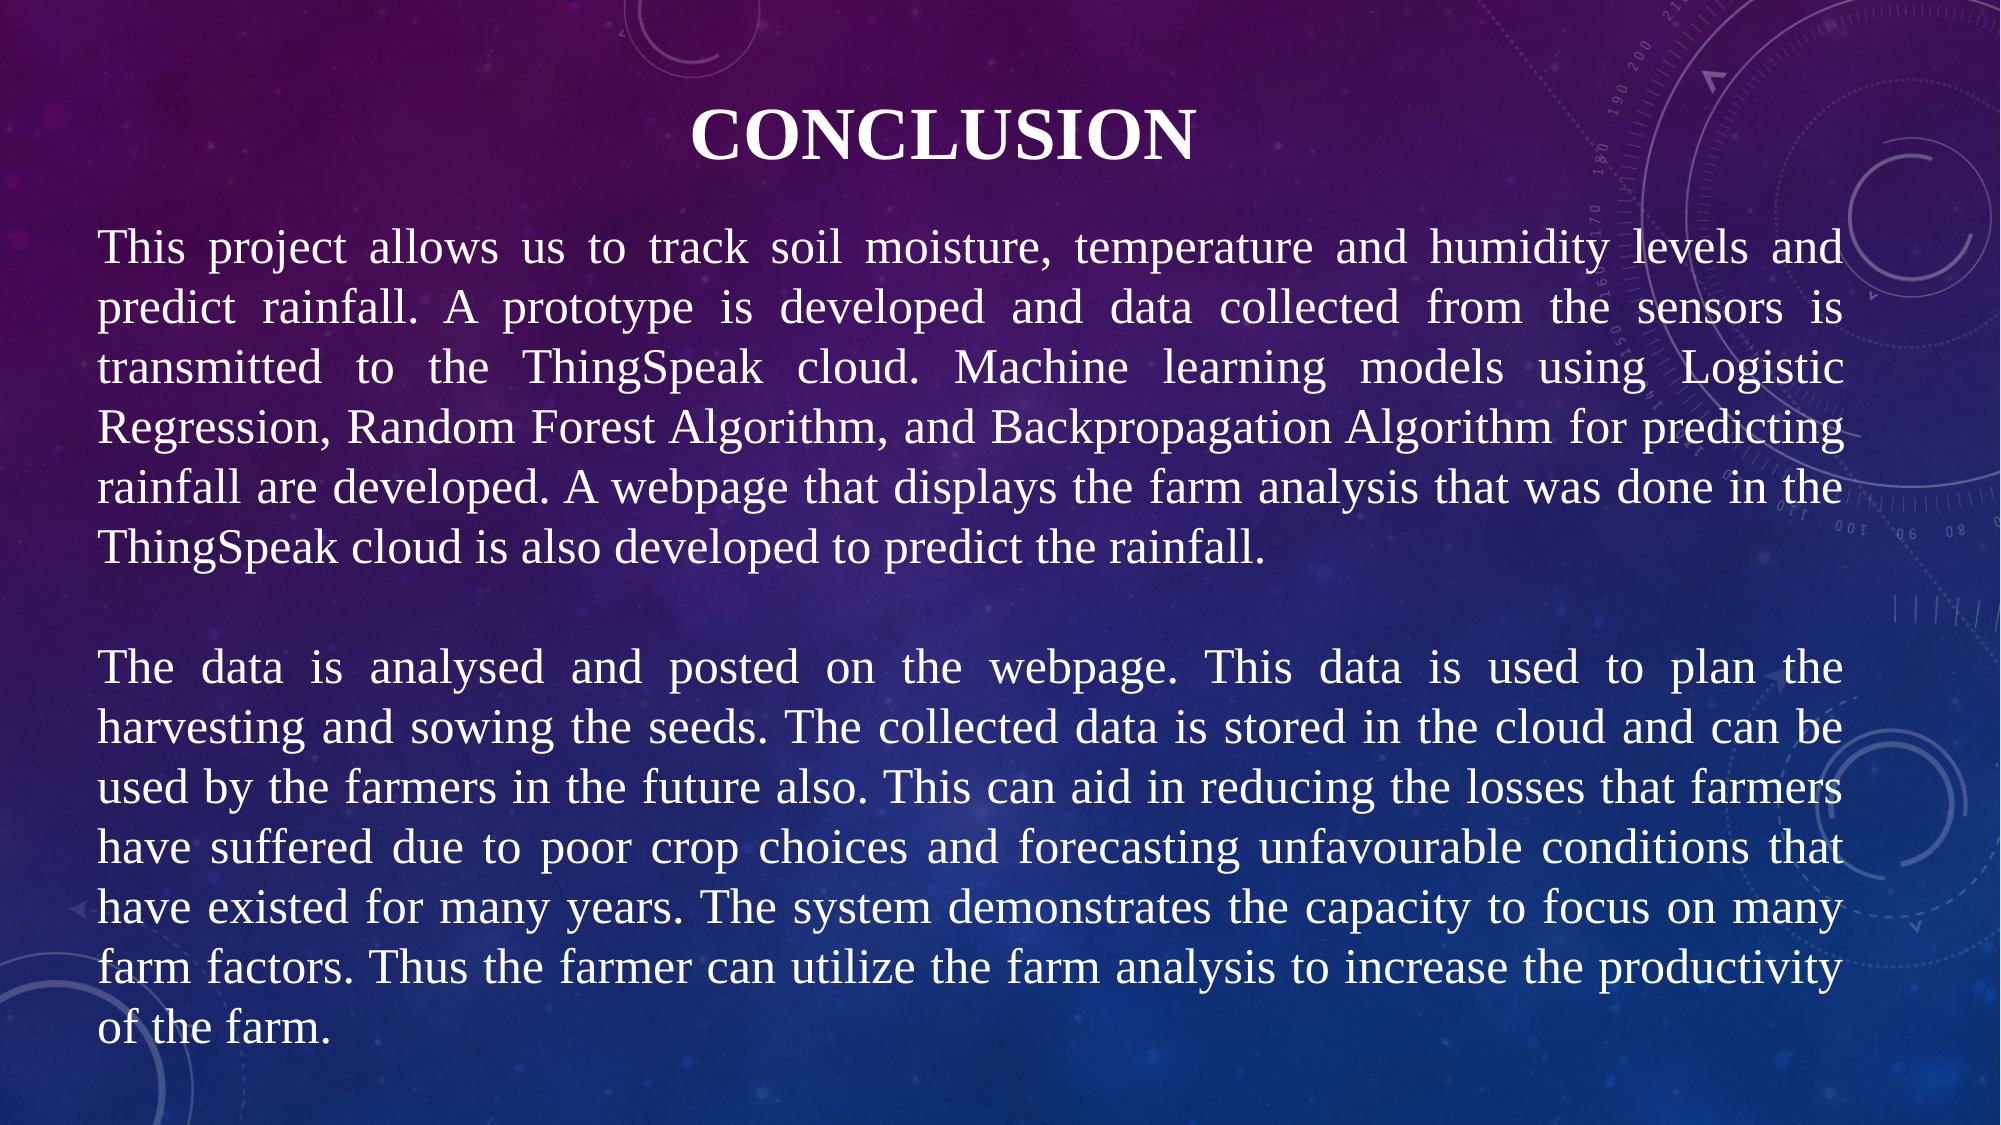

# CONCLUSION
This project allows us to track soil moisture, temperature and humidity levels and predict rainfall. A prototype is developed and data collected from the sensors is transmitted to the ThingSpeak cloud. Machine learning models using Logistic Regression, Random Forest Algorithm, and Backpropagation Algorithm for predicting rainfall are developed. A webpage that displays the farm analysis that was done in the ThingSpeak cloud is also developed to predict the rainfall.

The data is analysed and posted on the webpage. This data is used to plan the harvesting and sowing the seeds. The collected data is stored in the cloud and can be used by the farmers in the future also. This can aid in reducing the losses that farmers have suffered due to poor crop choices and forecasting unfavourable conditions that have existed for many years. The system demonstrates the capacity to focus on many farm factors. Thus the farmer can utilize the farm analysis to increase the productivity of the farm.